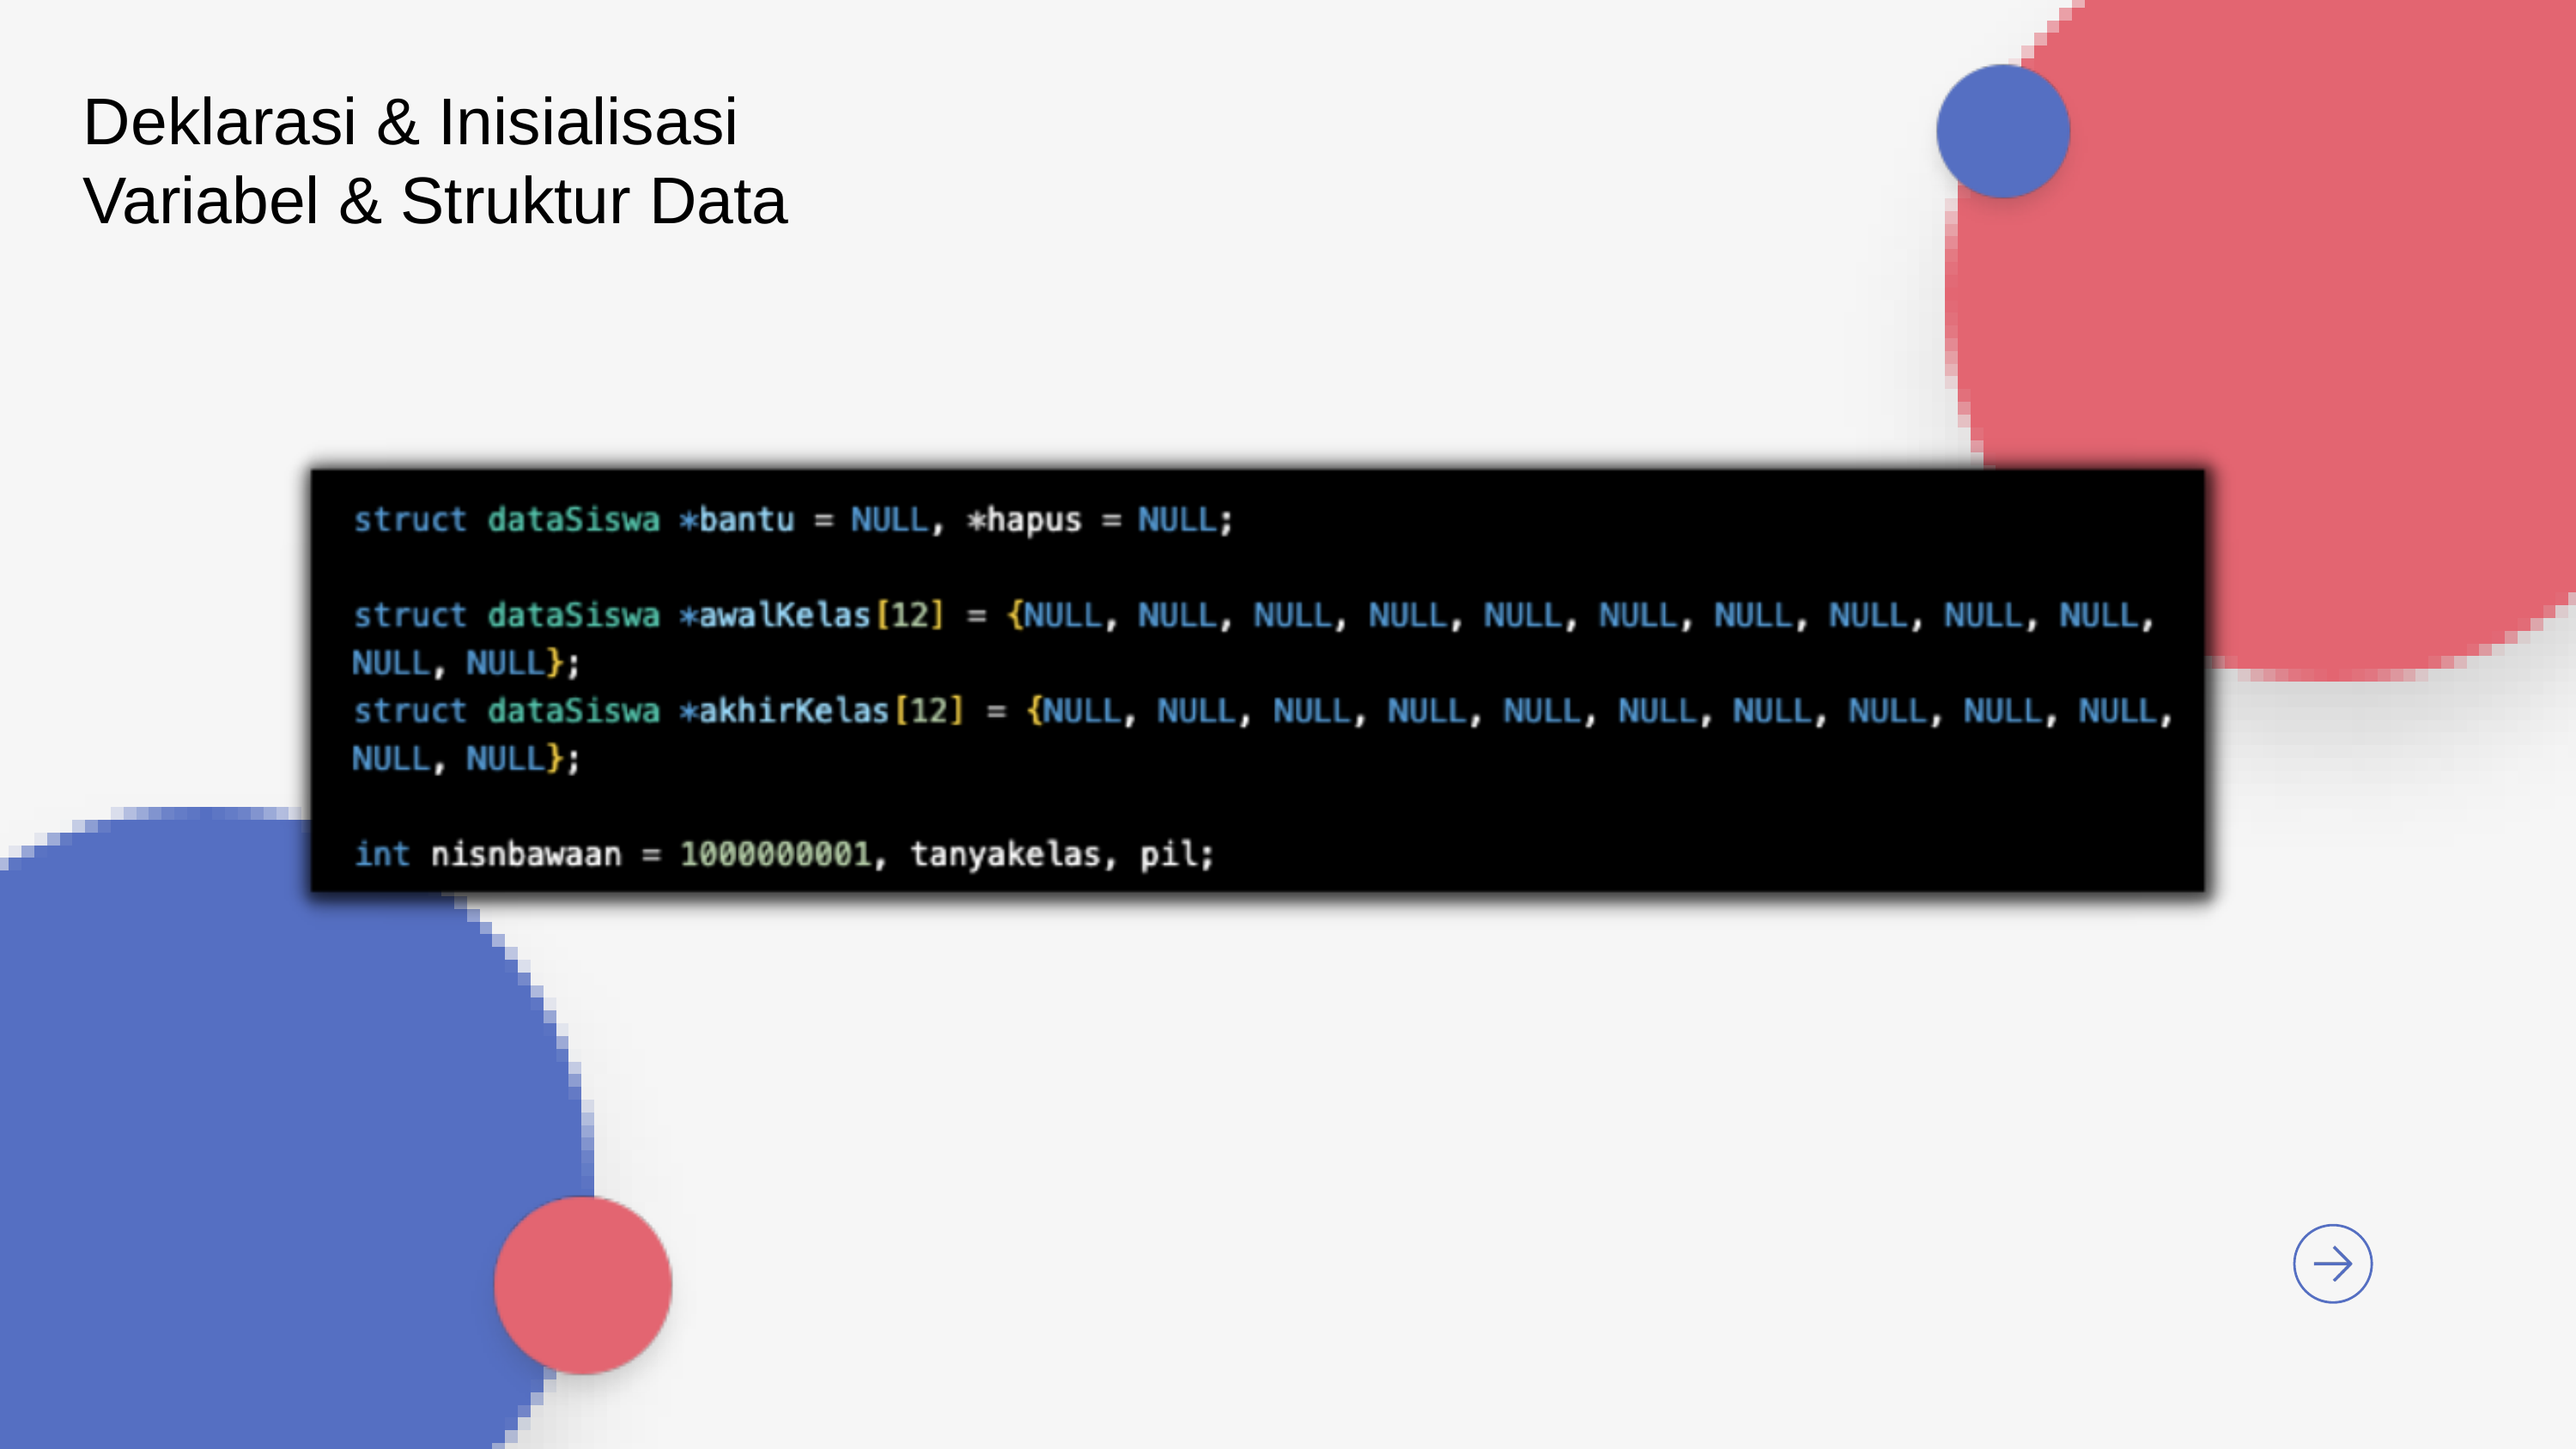

Deklarasi & Inisialisasi Variabel & Struktur Data